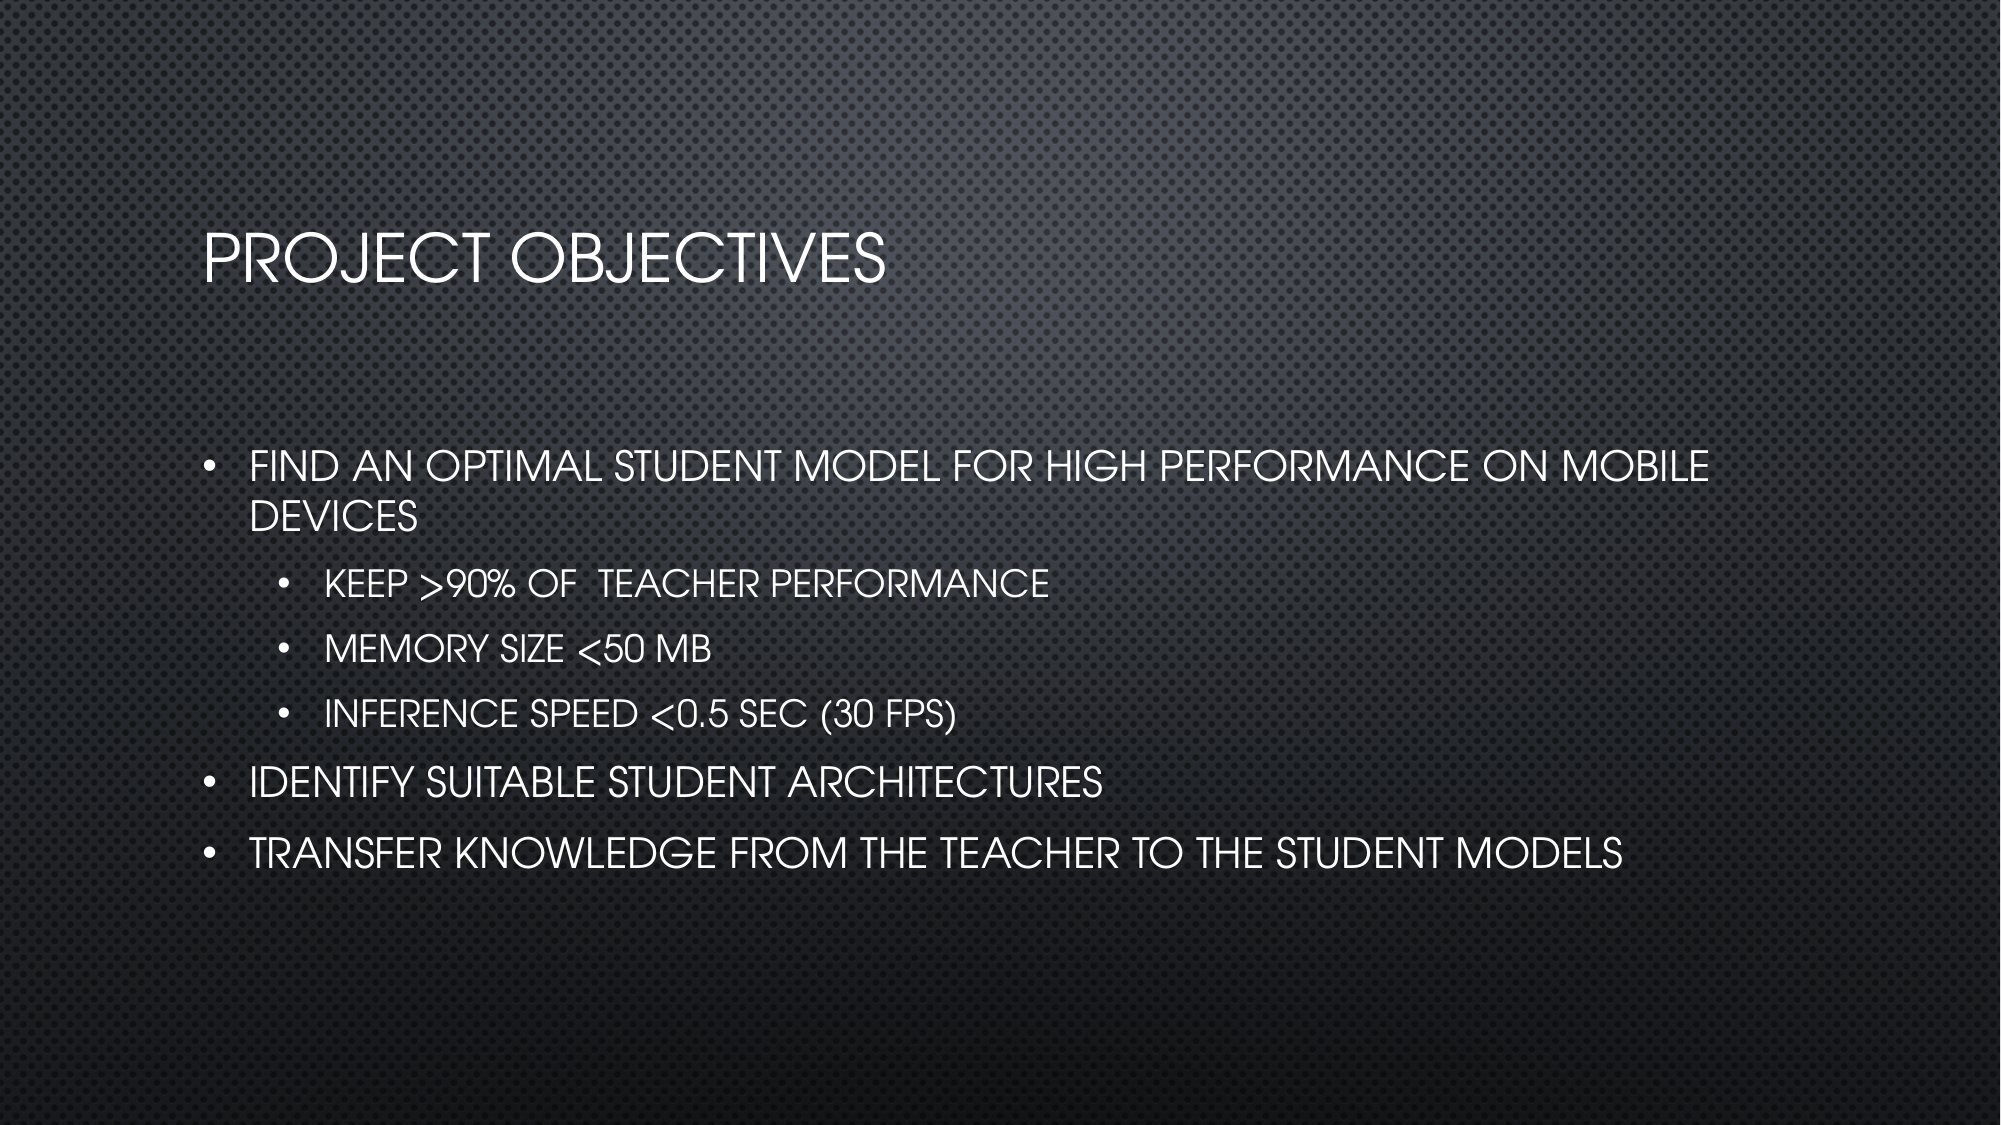

# Project objectives
Find an optimal student model for high performance on mobile devices
Keep >90% of  Teacher performance
Memory size <50 MB
Inference Speed <0.5 sec (30 FPS)
Identify suitable student architectures
Transfer knowledge from the teacher to the student models